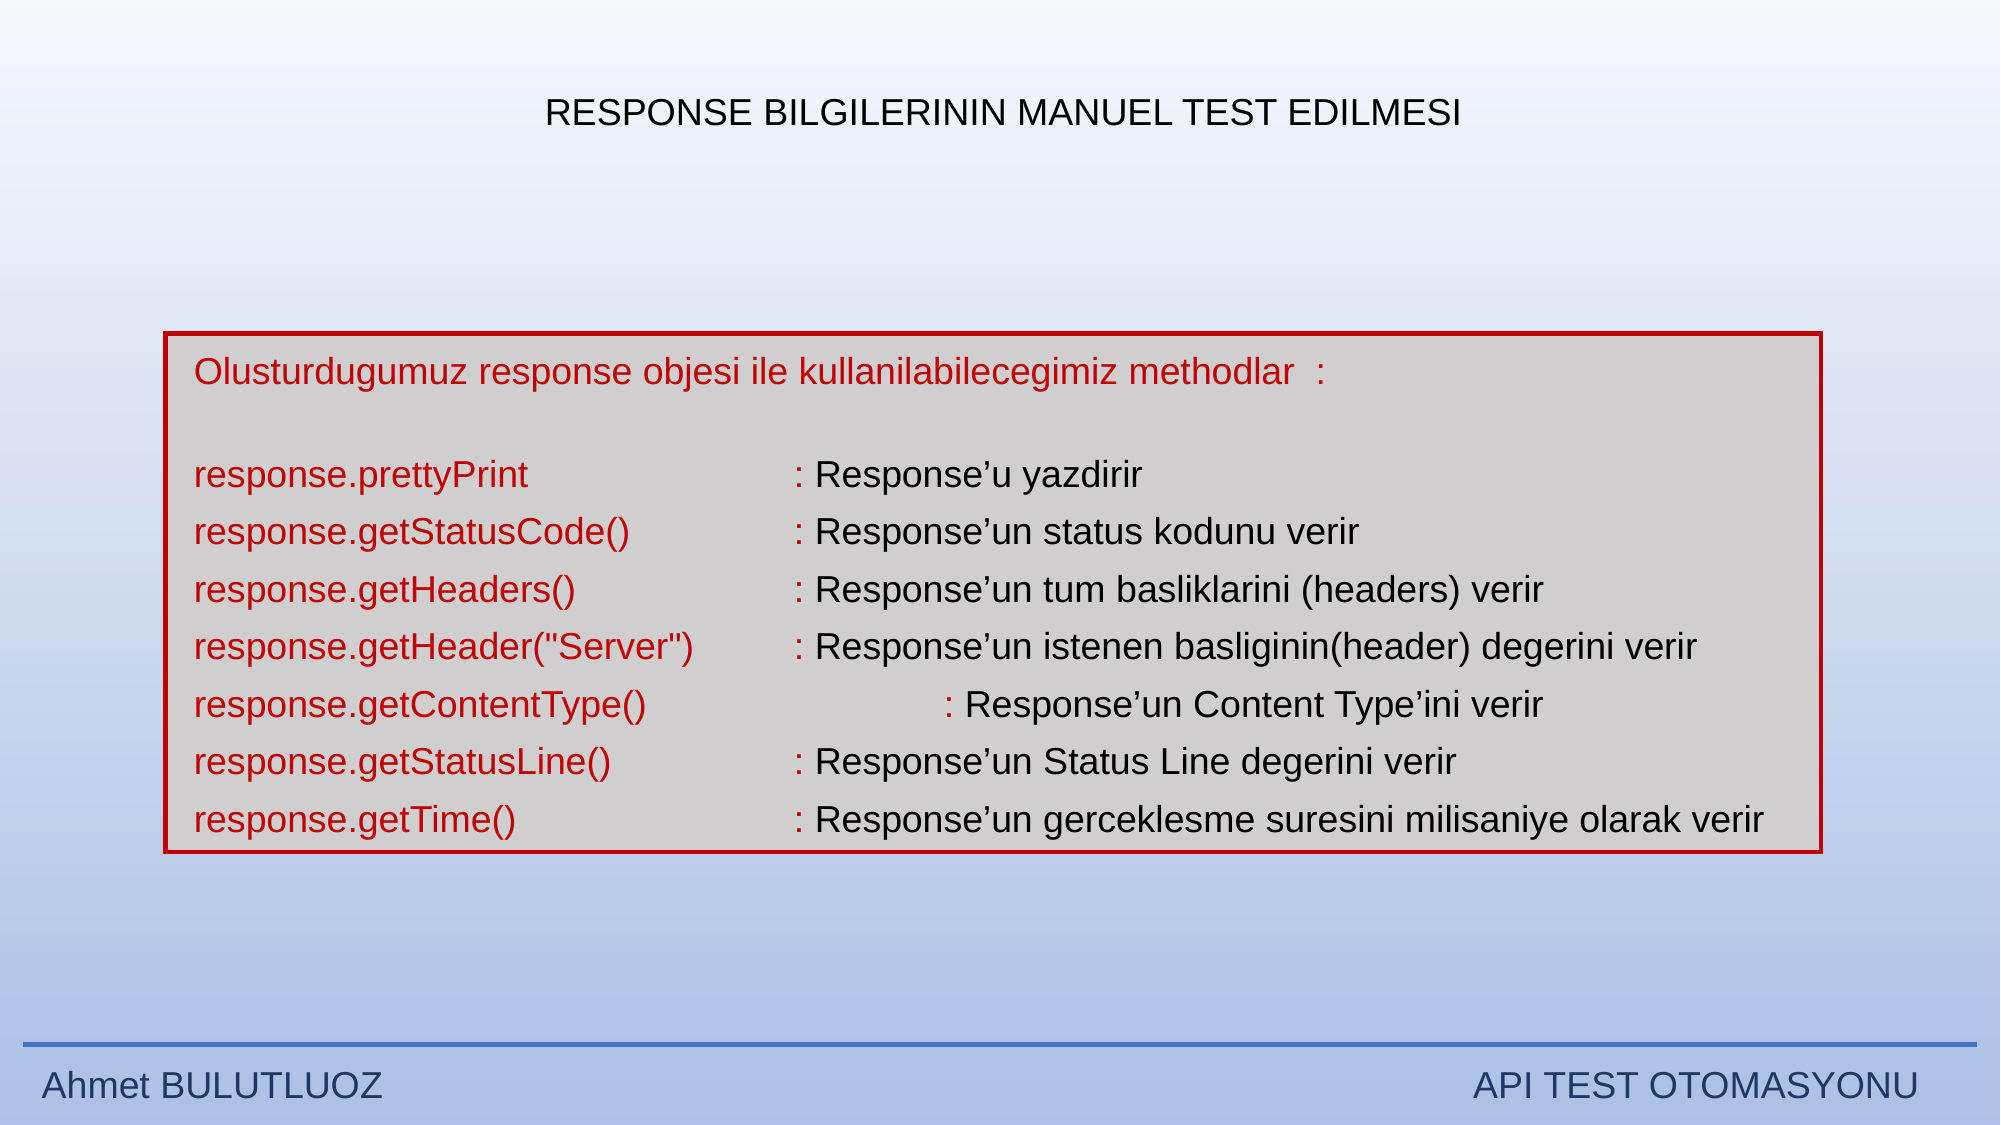

RESPONSE BILGILERININ MANUEL TEST EDILMESI

Olusturdugumuz response objesi ile kullanilabilecegimiz methodlar  :

response.prettyPrint 		: Response’u yazdirir
response.getStatusCode() 		: Response’un status kodunu verir
response.getHeaders()		: Response’un tum basliklarini (headers) verir
response.getHeader("Server") 	: Response’un istenen basliginin(header) degerini verir
response.getContentType()		: Response’un Content Type’ini verir
response.getStatusLine() 		: Response’un Status Line degerini verir
response.getTime() 		: Response’un gerceklesme suresini milisaniye olarak verir
Ahmet BULUTLUOZ                                                                                    	        API TEST OTOMASYONU